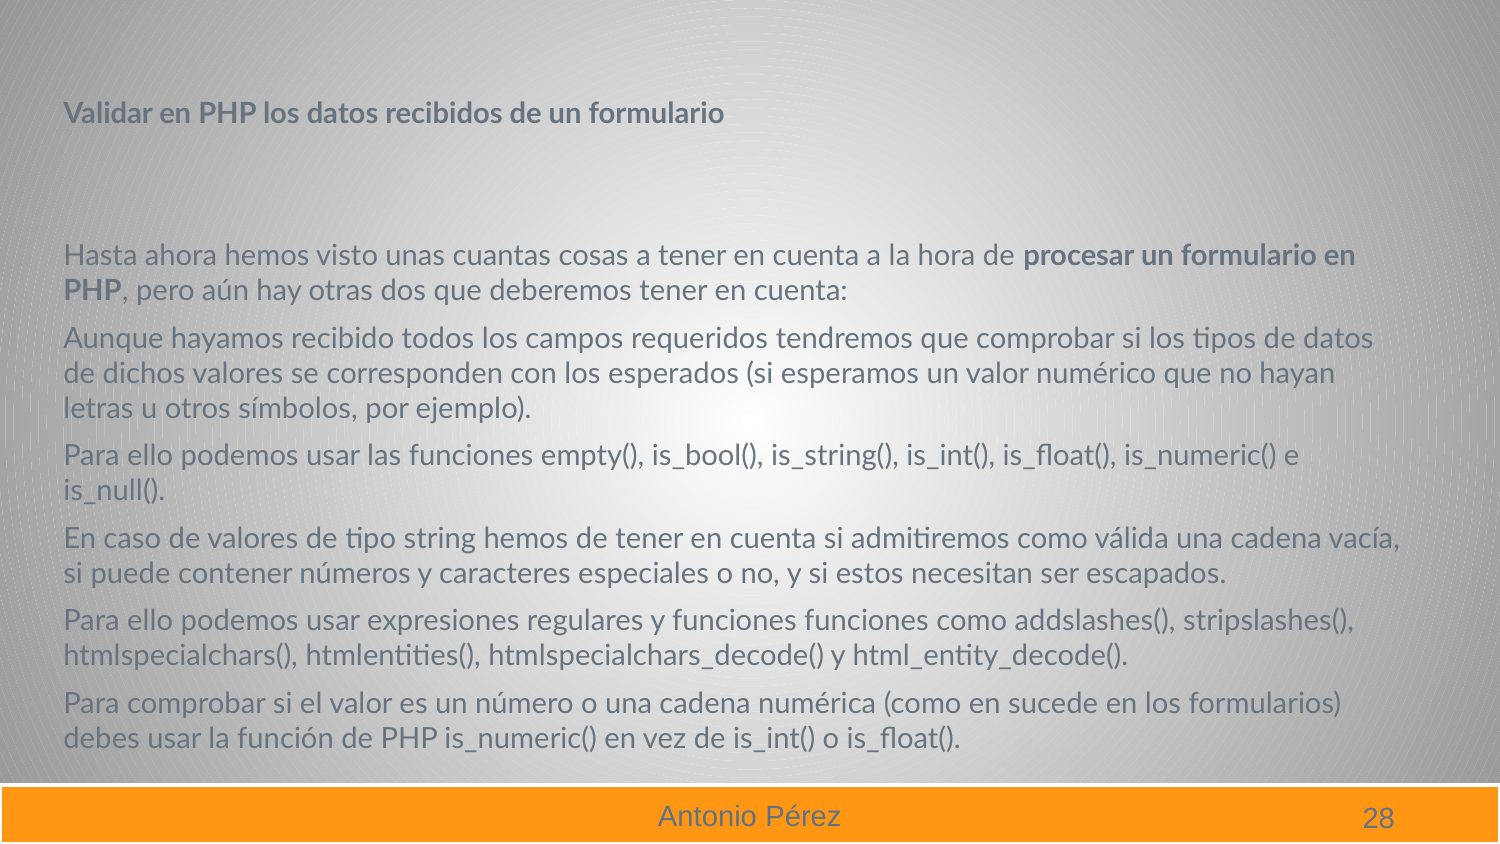

Validar en PHP los datos recibidos de un formulario

Hasta ahora hemos visto unas cuantas cosas a tener en cuenta a la hora de procesar un formulario en PHP, pero aún hay otras dos que deberemos tener en cuenta:
Aunque hayamos recibido todos los campos requeridos tendremos que comprobar si los tipos de datos de dichos valores se corresponden con los esperados (si esperamos un valor numérico que no hayan letras u otros símbolos, por ejemplo).
Para ello podemos usar las funciones empty(), is_bool(), is_string(), is_int(), is_float(), is_numeric() e is_null().
En caso de valores de tipo string hemos de tener en cuenta si admitiremos como válida una cadena vacía, si puede contener números y caracteres especiales o no, y si estos necesitan ser escapados.
Para ello podemos usar expresiones regulares y funciones funciones como addslashes(), stripslashes(), htmlspecialchars(), htmlentities(), htmlspecialchars_decode() y html_entity_decode().
Para comprobar si el valor es un número o una cadena numérica (como en sucede en los formularios) debes usar la función de PHP is_numeric() en vez de is_int() o is_float().
28